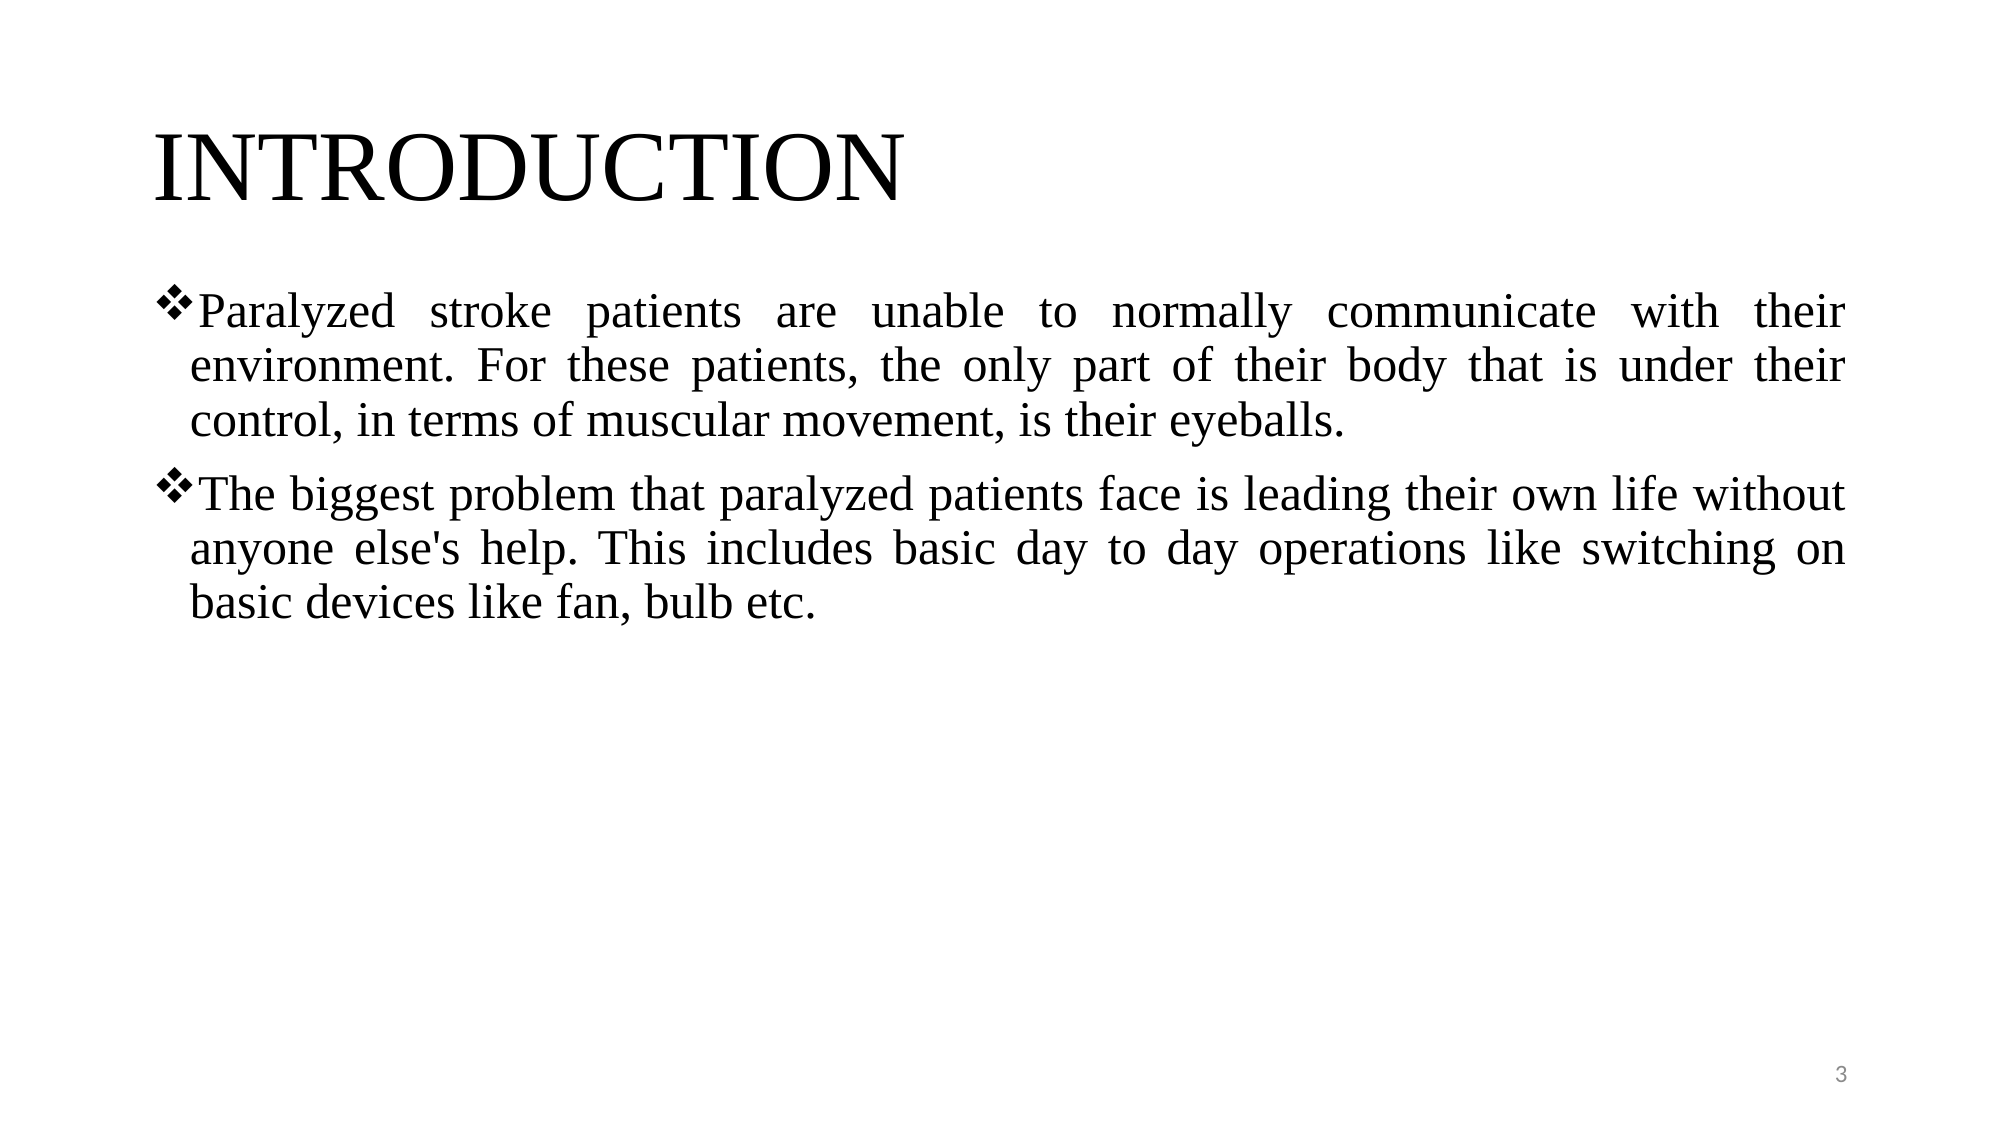

# INTRODUCTION
Paralyzed stroke patients are unable to normally communicate with their environment. For these patients, the only part of their body that is under their control, in terms of muscular movement, is their eyeballs.
The biggest problem that paralyzed patients face is leading their own life without anyone else's help. This includes basic day to day operations like switching on basic devices like fan, bulb etc.

3